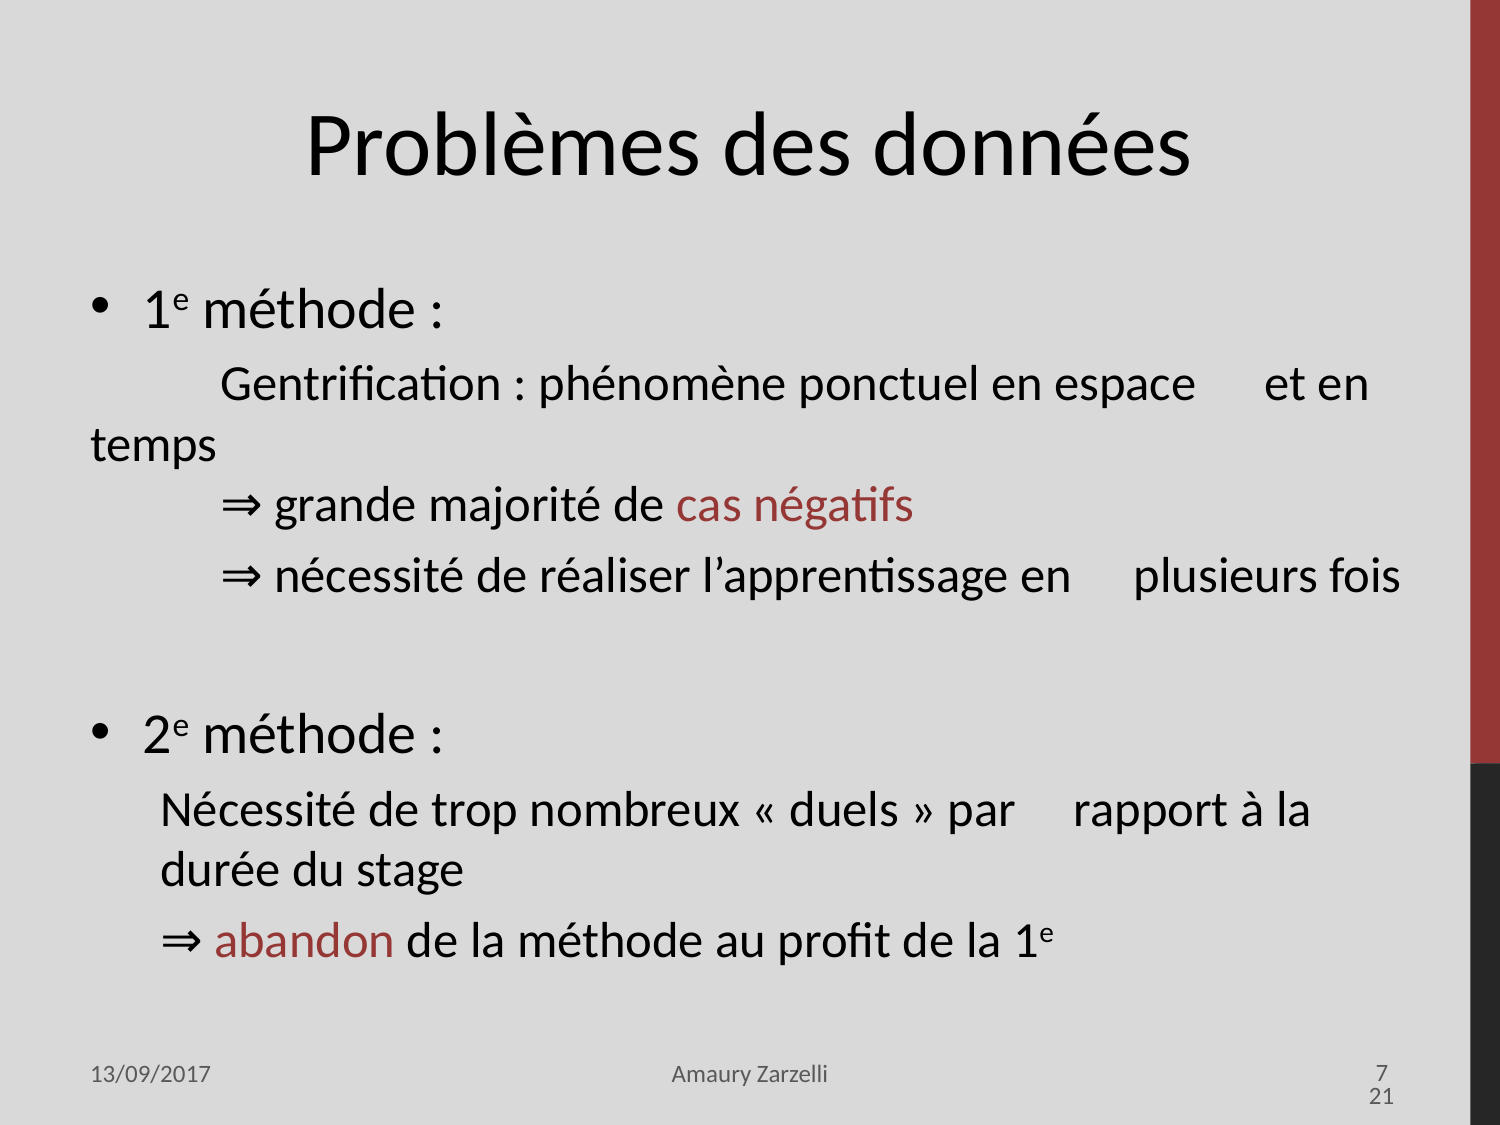

# Problèmes des données
1e méthode :
	Gentrification : phénomène ponctuel en espace 	et en temps
		⇒ grande majorité de cas négatifs
		⇒ nécessité de réaliser l’apprentissage en 		plusieurs fois

2e méthode :
	Nécessité de trop nombreux « duels » par 	rapport à la durée du stage
		⇒ abandon de la méthode au profit de la 1e

7
13/09/2017
Amaury Zarzelli